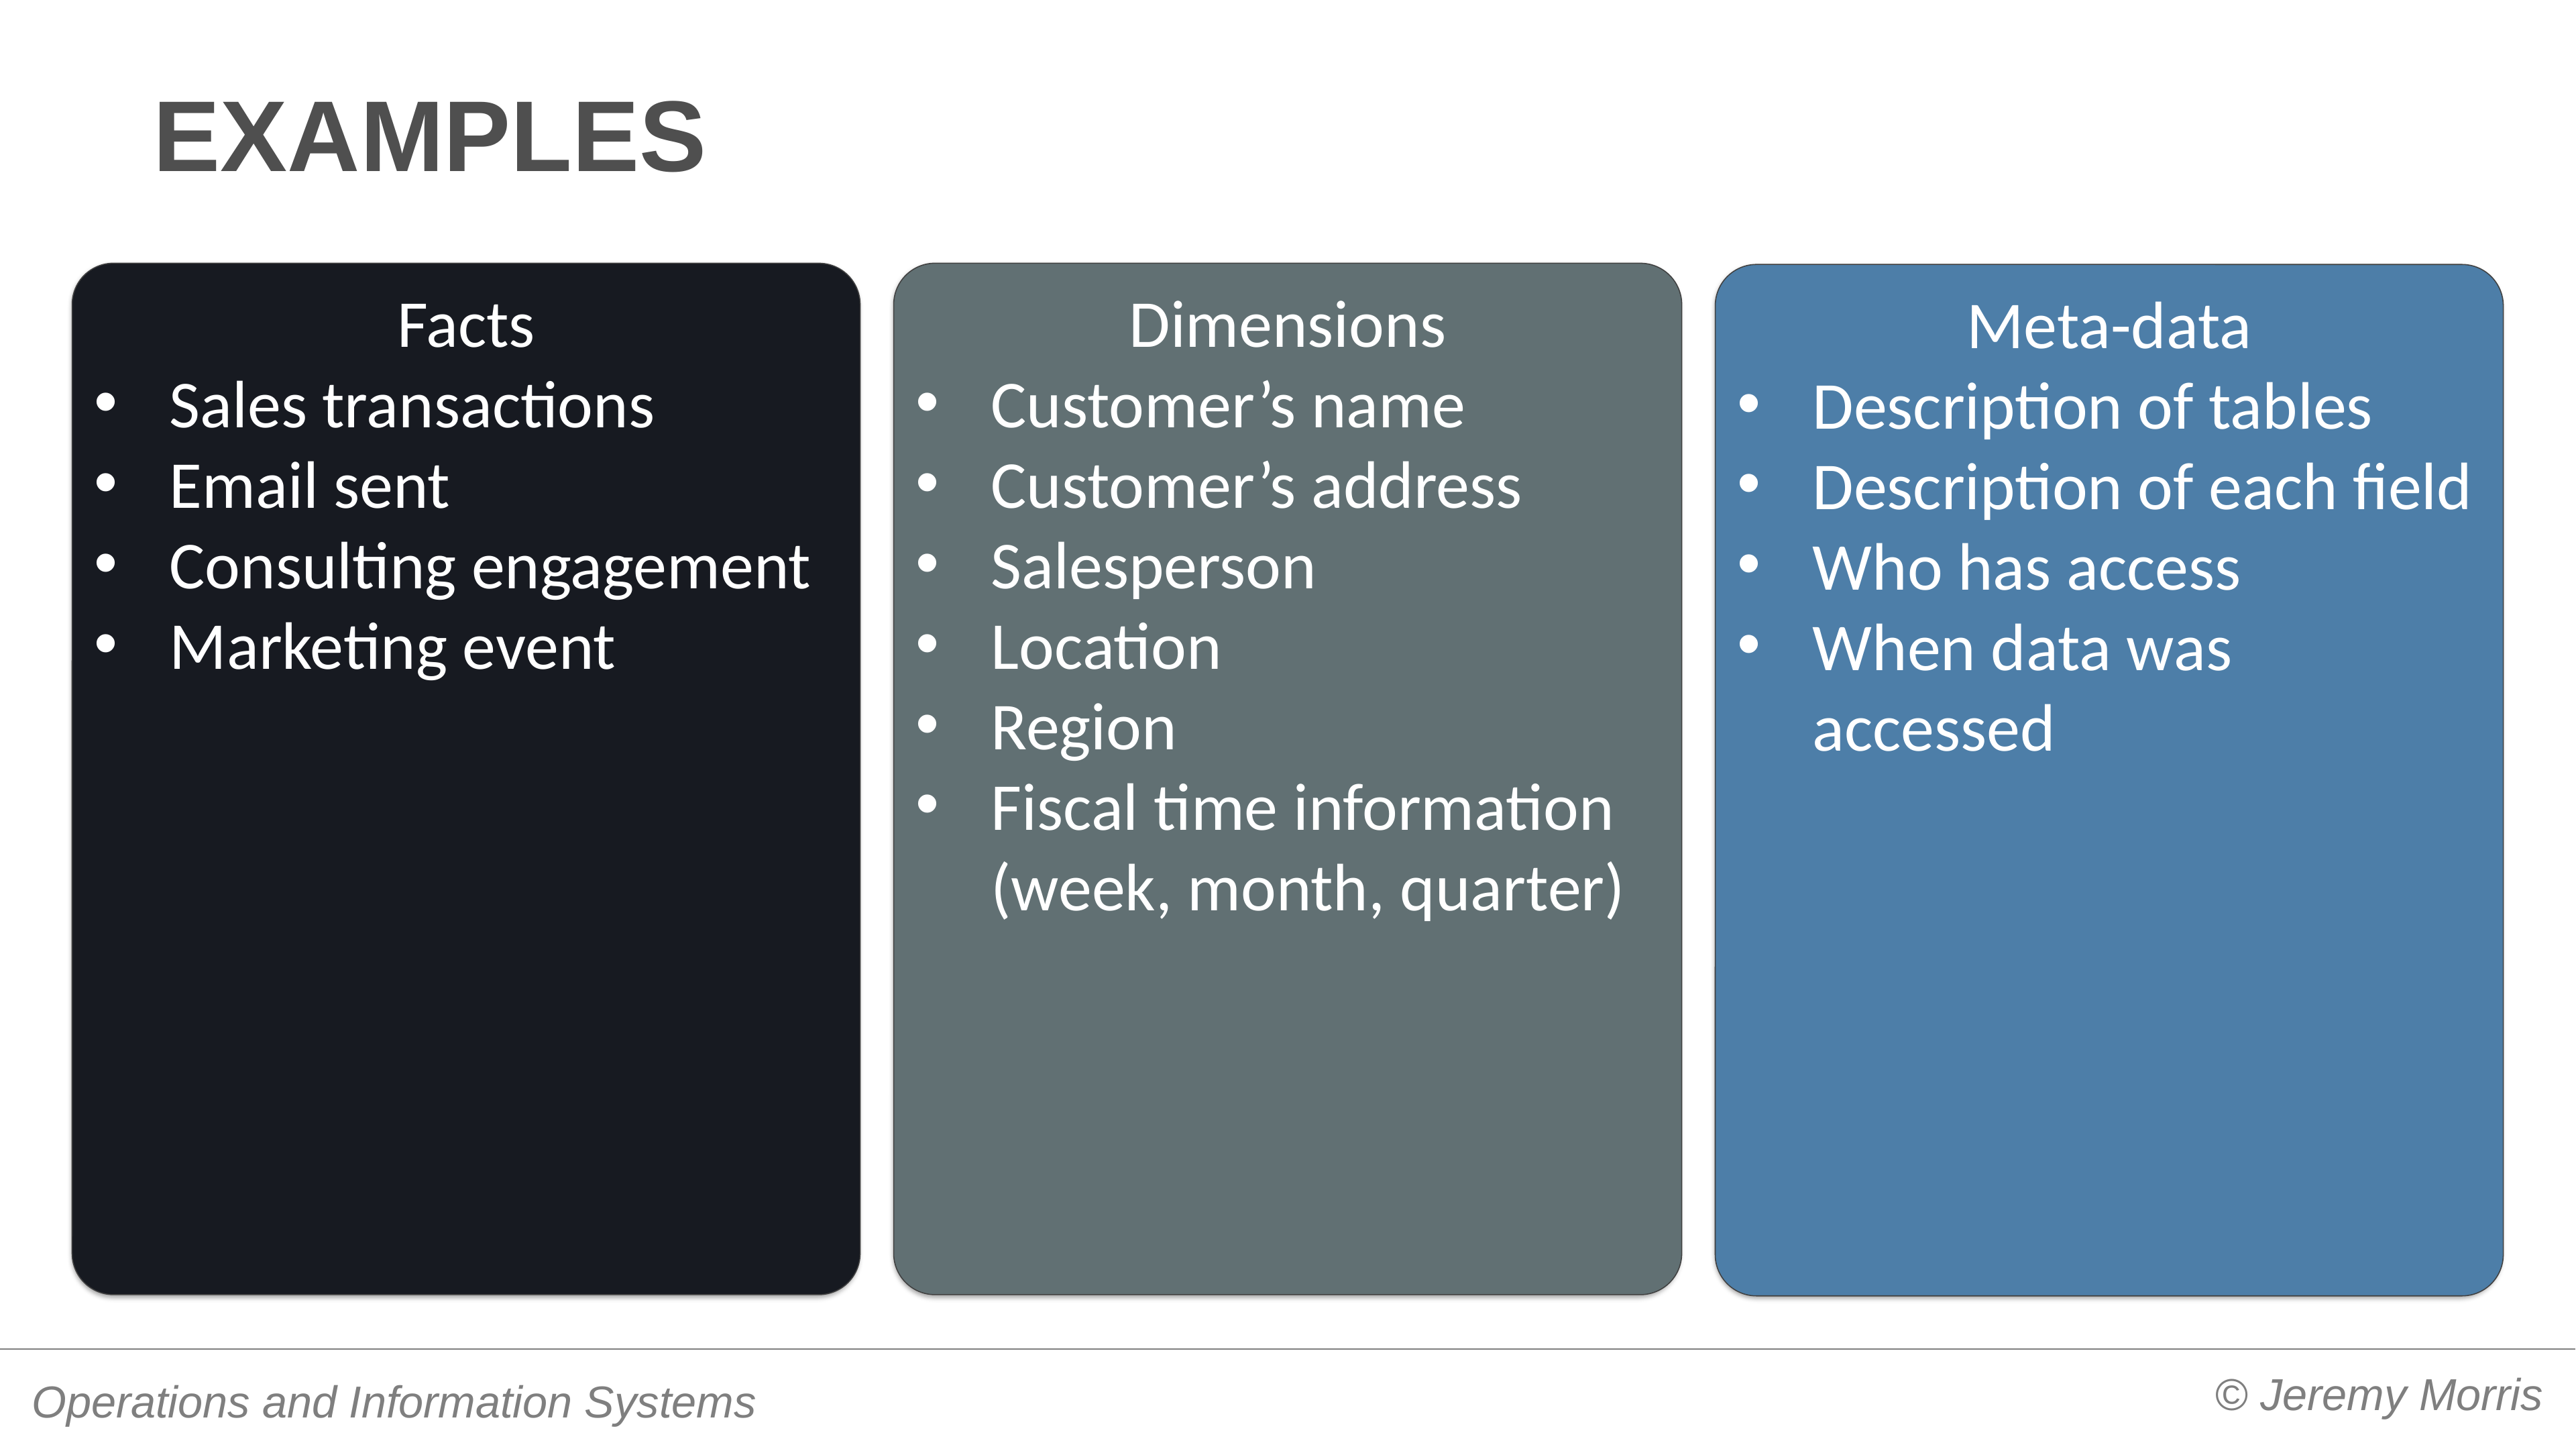

# examples
Facts
Sales transactions
Email sent
Consulting engagement
Marketing event
Dimensions
Customer’s name
Customer’s address
Salesperson
Location
Region
Fiscal time information (week, month, quarter)
Meta-data
Description of tables
Description of each field
Who has access
When data was accessed